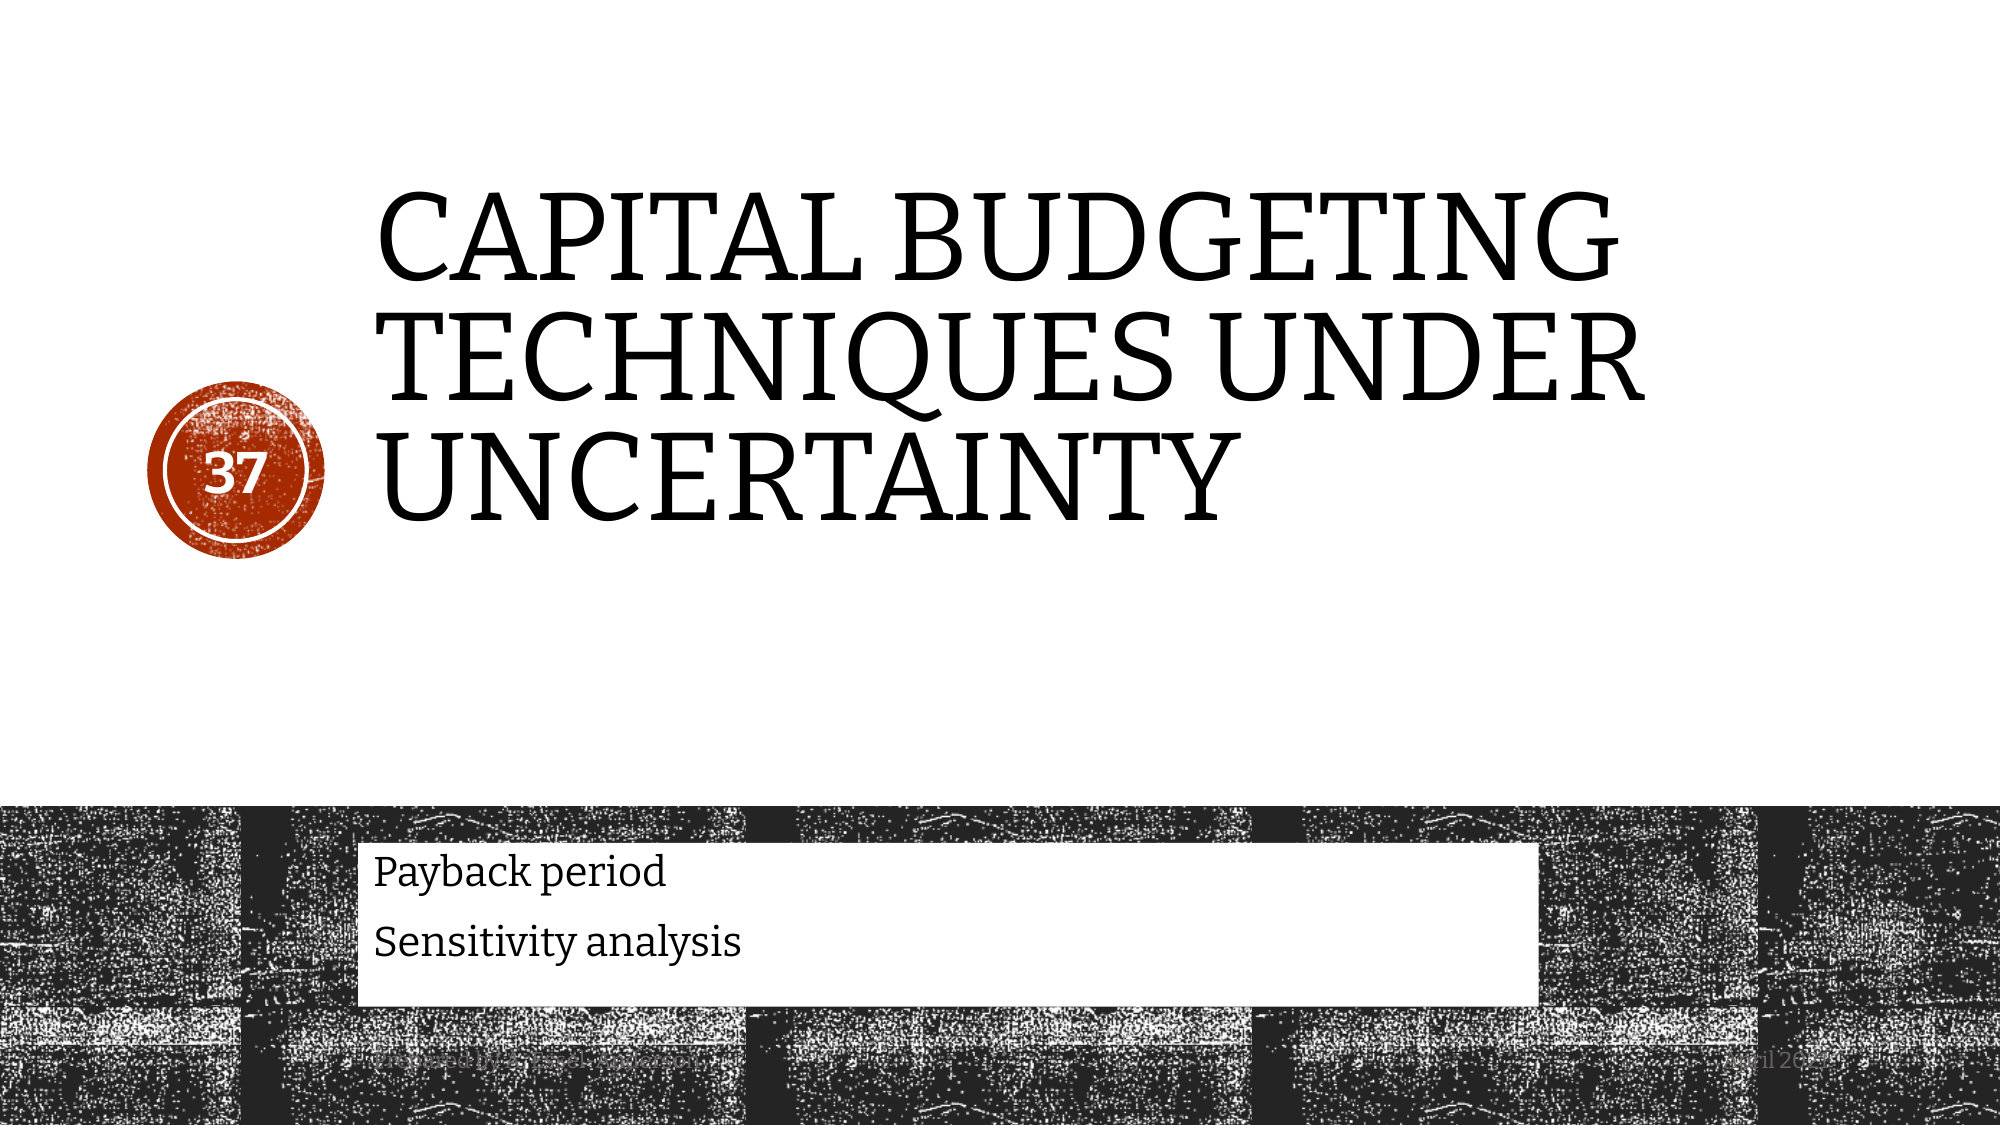

# Capital budgeting techniques under uncertainty
37
Payback period
Sensitivity analysis
Prepared by A. Essel-Anderson
April 2021